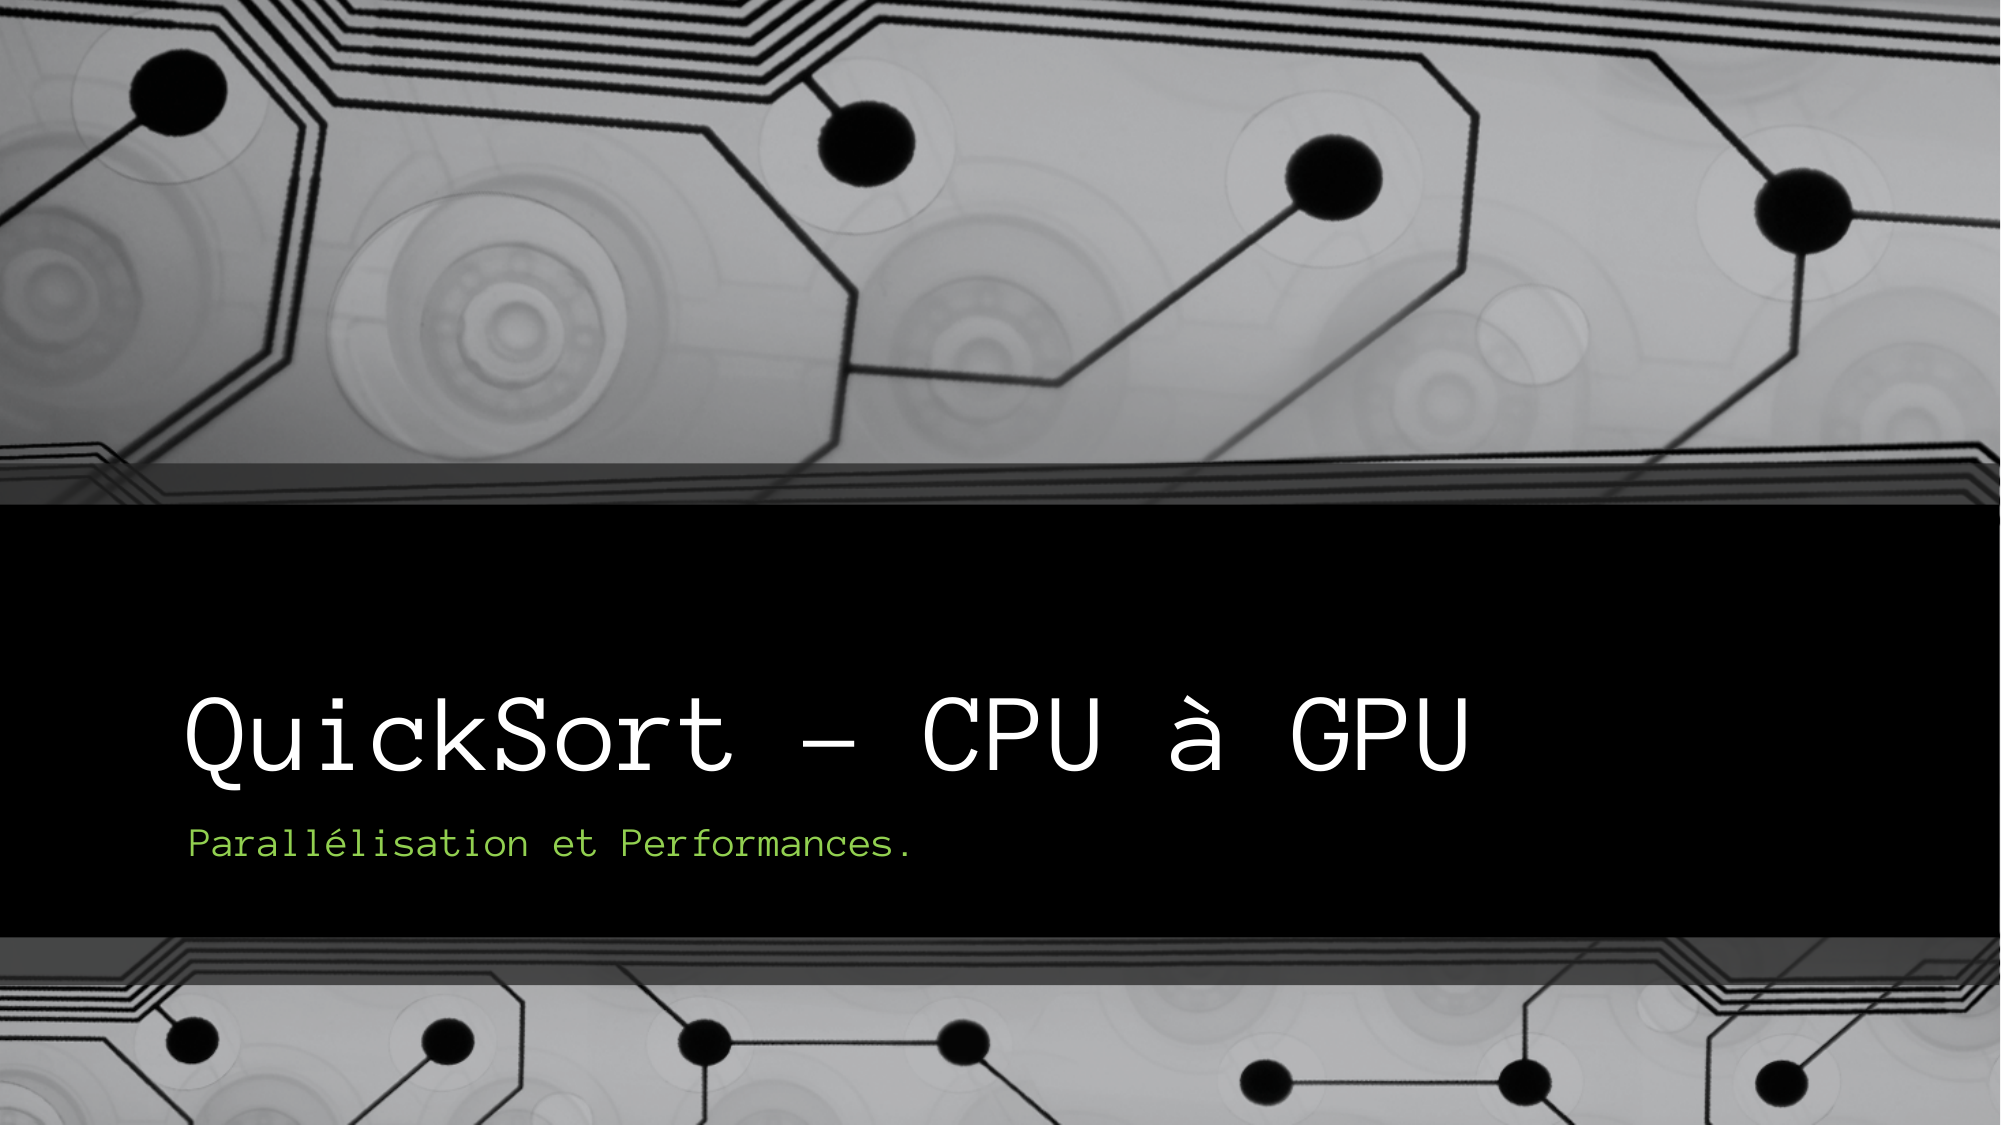

# QuickSort – CPU à GPU
Parallélisation et Performances.